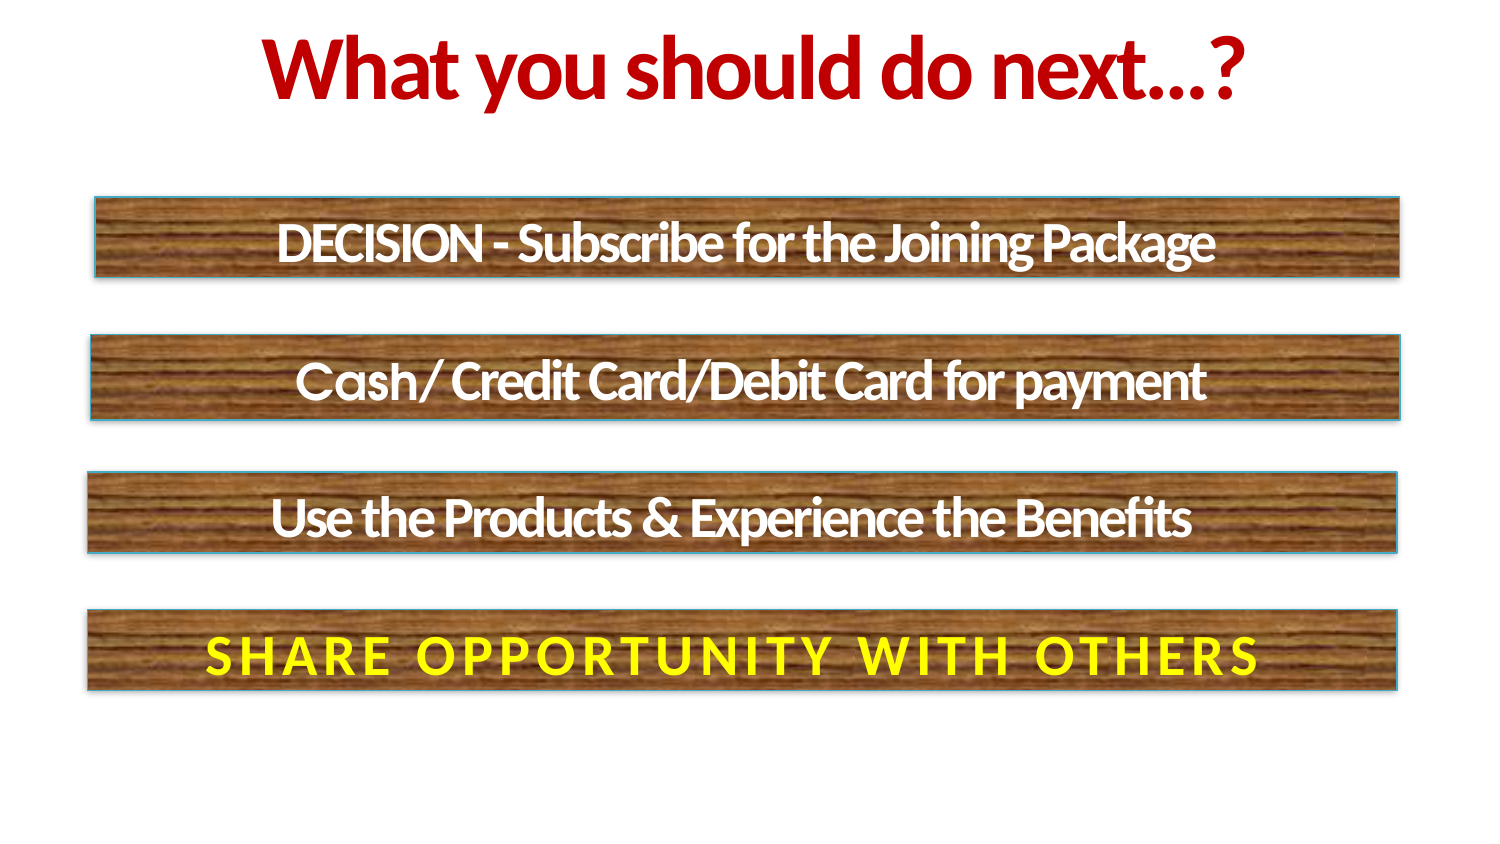

What you should do next…?
DECISION - Subscribe for the Joining Package
 Cash/ Credit Card/Debit Card for payment
Use the Products & Experience the Benefits
SHARE OPPORTUNITY WITH OTHERS